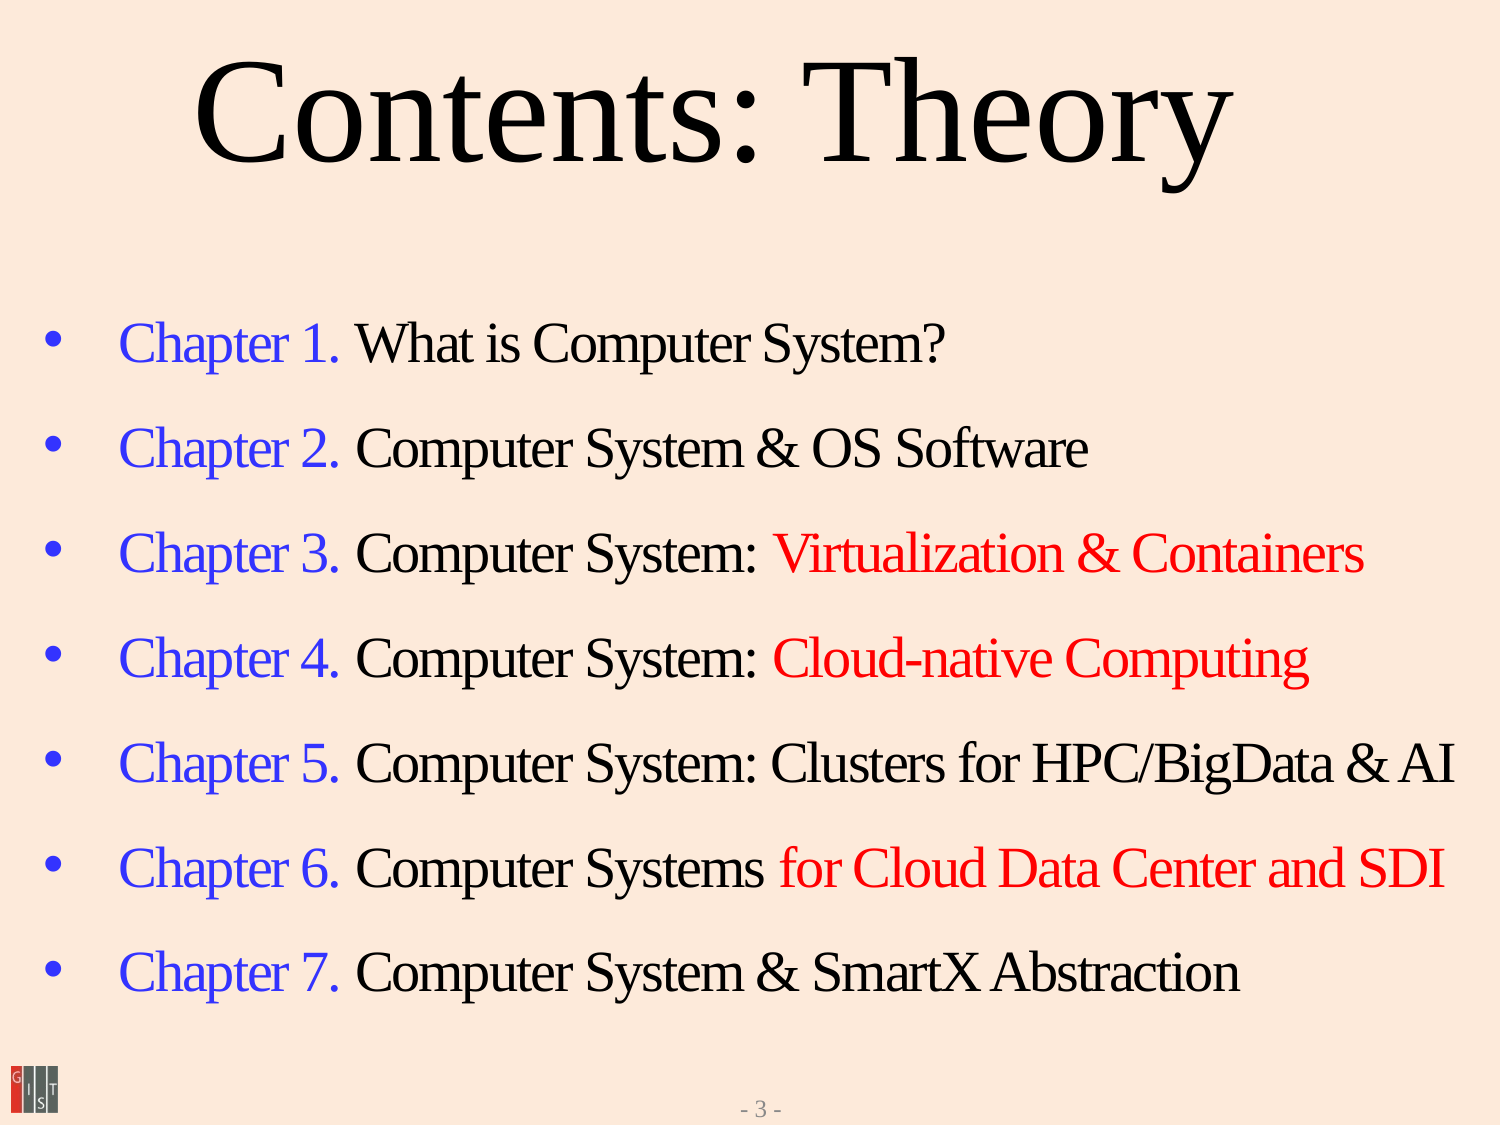

Contents: Theory
Chapter 1. What is Computer System?
Chapter 2. Computer System & OS Software
Chapter 3. Computer System: Virtualization & Containers
Chapter 4. Computer System: Cloud-native Computing
Chapter 5. Computer System: Clusters for HPC/BigData & AI
Chapter 6. Computer Systems for Cloud Data Center and SDI
Chapter 7. Computer System & SmartX Abstraction

- 3 -